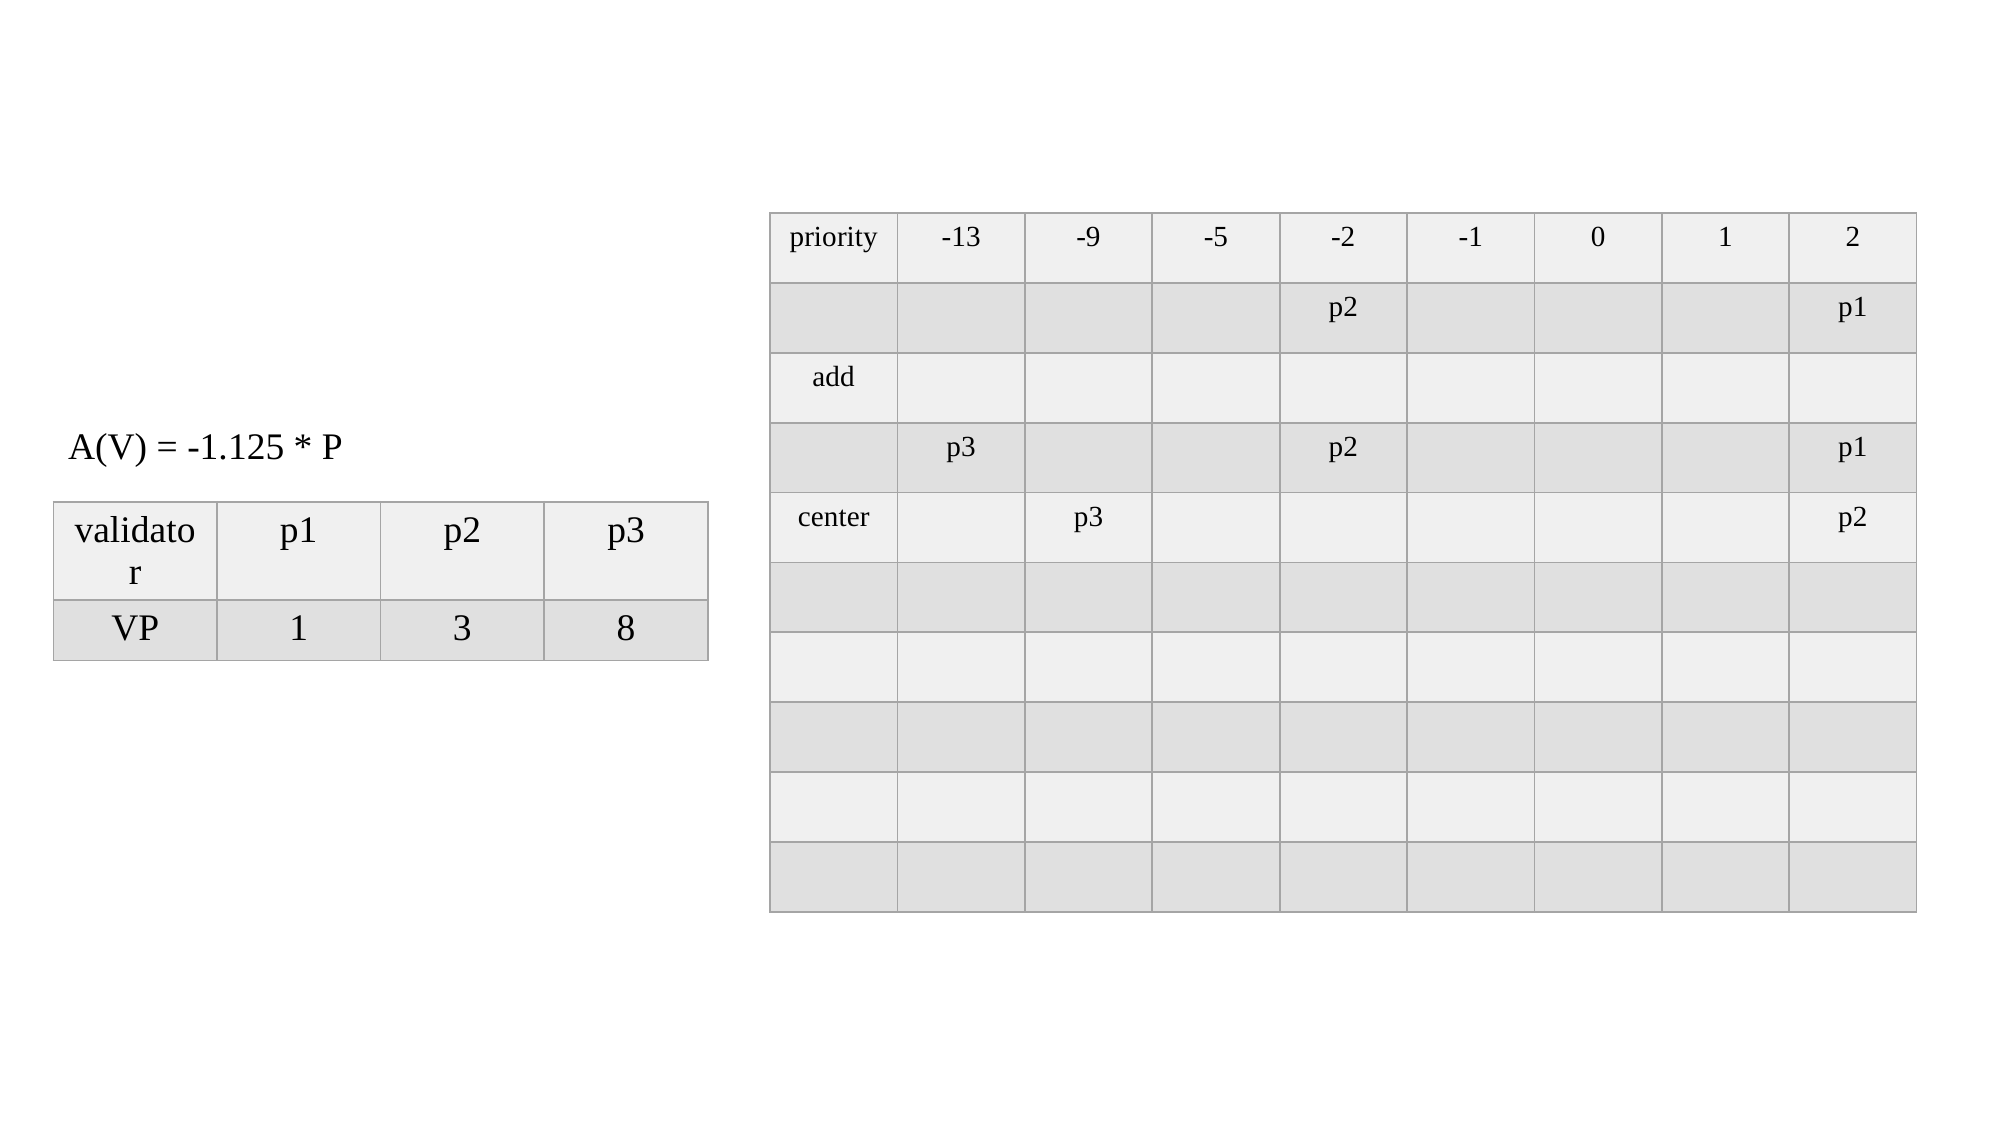

| priority | -13 | -9 | -5 | -2 | -1 | 0 | 1 | 2 |
| --- | --- | --- | --- | --- | --- | --- | --- | --- |
|  |  |  |  | p2 |  |  |  | p1 |
| add |  |  |  |  |  |  |  |  |
|  | p3 |  |  | p2 |  |  |  | p1 |
| center |  | p3 |  |  |  |  |  | p2 |
|  |  |  |  |  |  |  |  |  |
|  |  |  |  |  |  |  |  |  |
|  |  |  |  |  |  |  |  |  |
|  |  |  |  |  |  |  |  |  |
|  |  |  |  |  |  |  |  |  |
A(V) = -1.125 * P
| validator | p1 | p2 | p3 |
| --- | --- | --- | --- |
| VP | 1 | 3 | 8 |